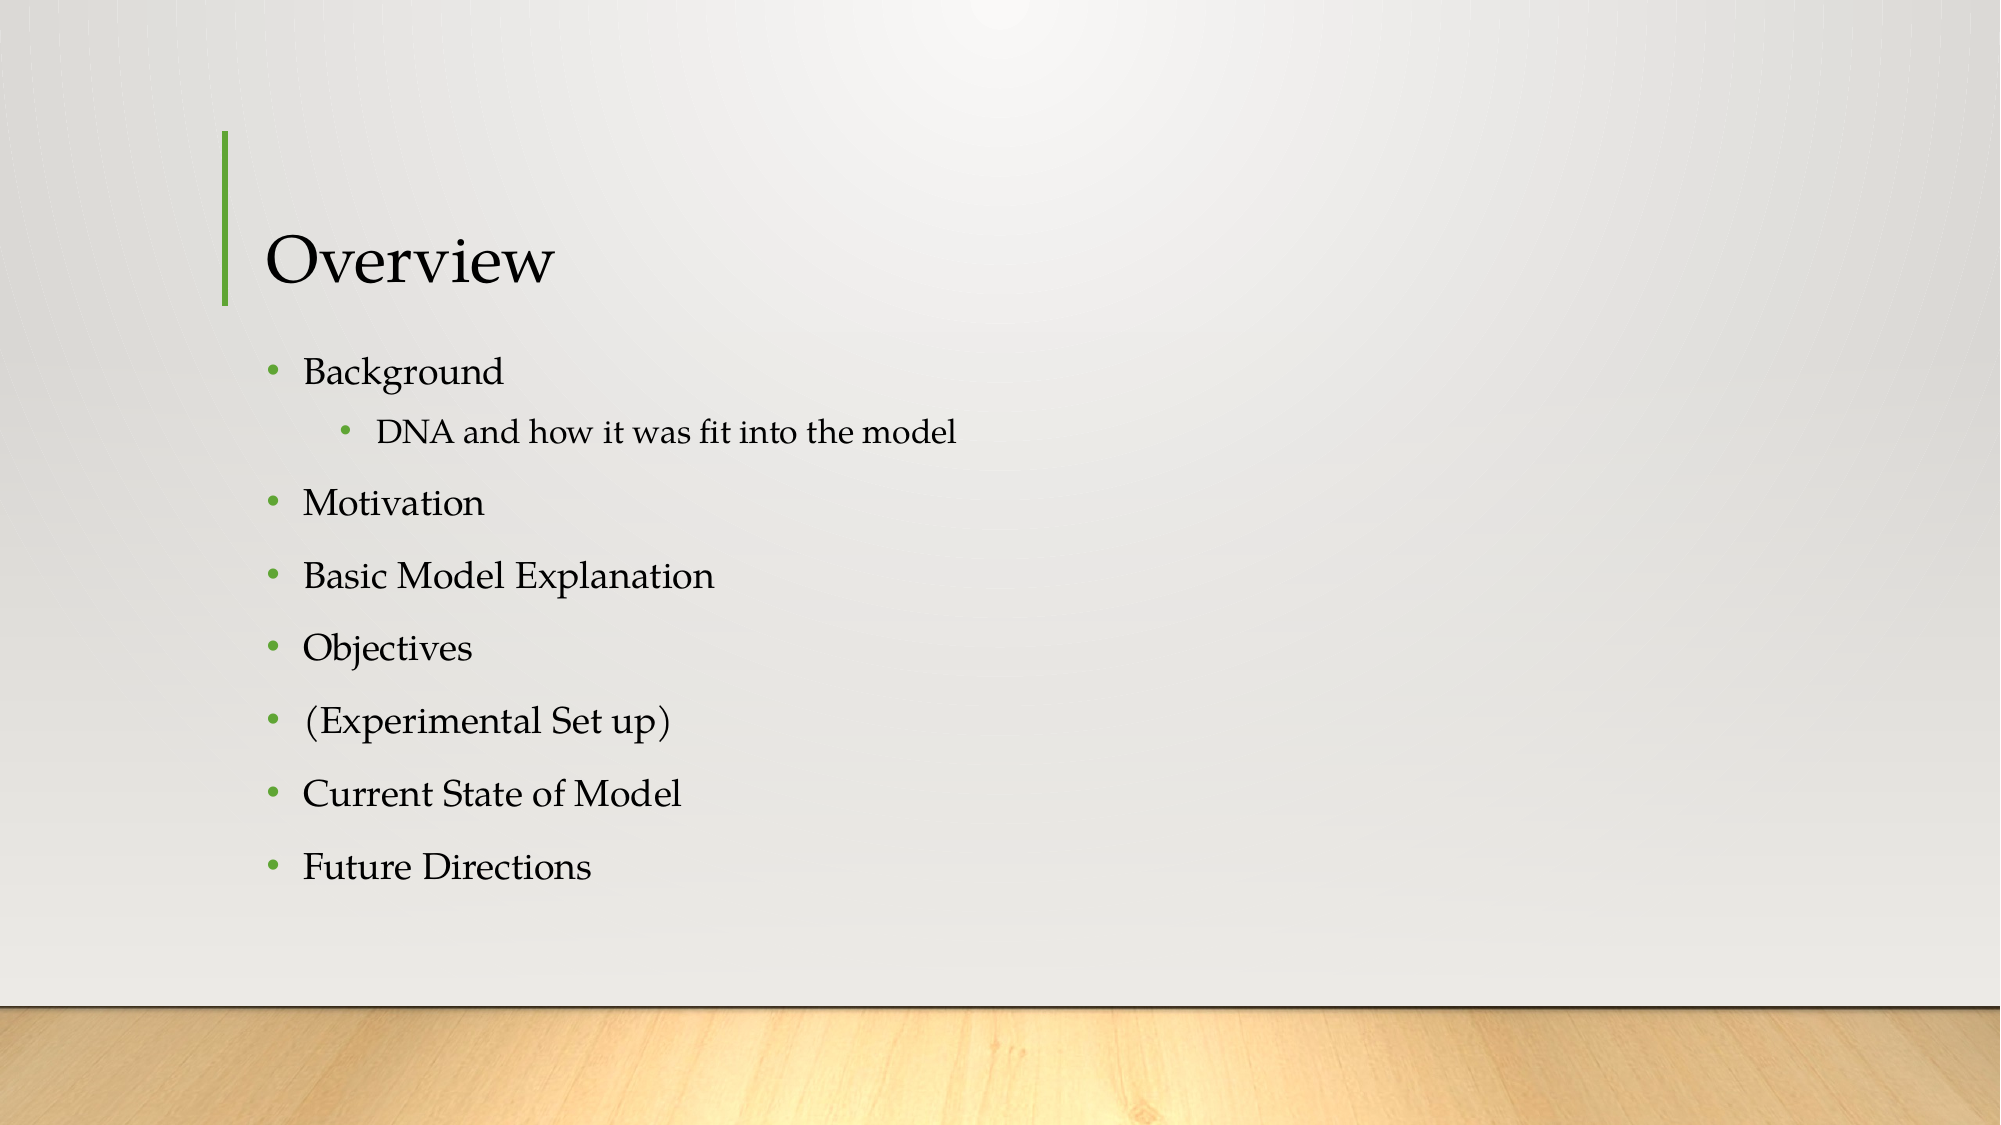

# Overview
Background
DNA and how it was fit into the model
Motivation
Basic Model Explanation
Objectives
(Experimental Set up)
Current State of Model
Future Directions